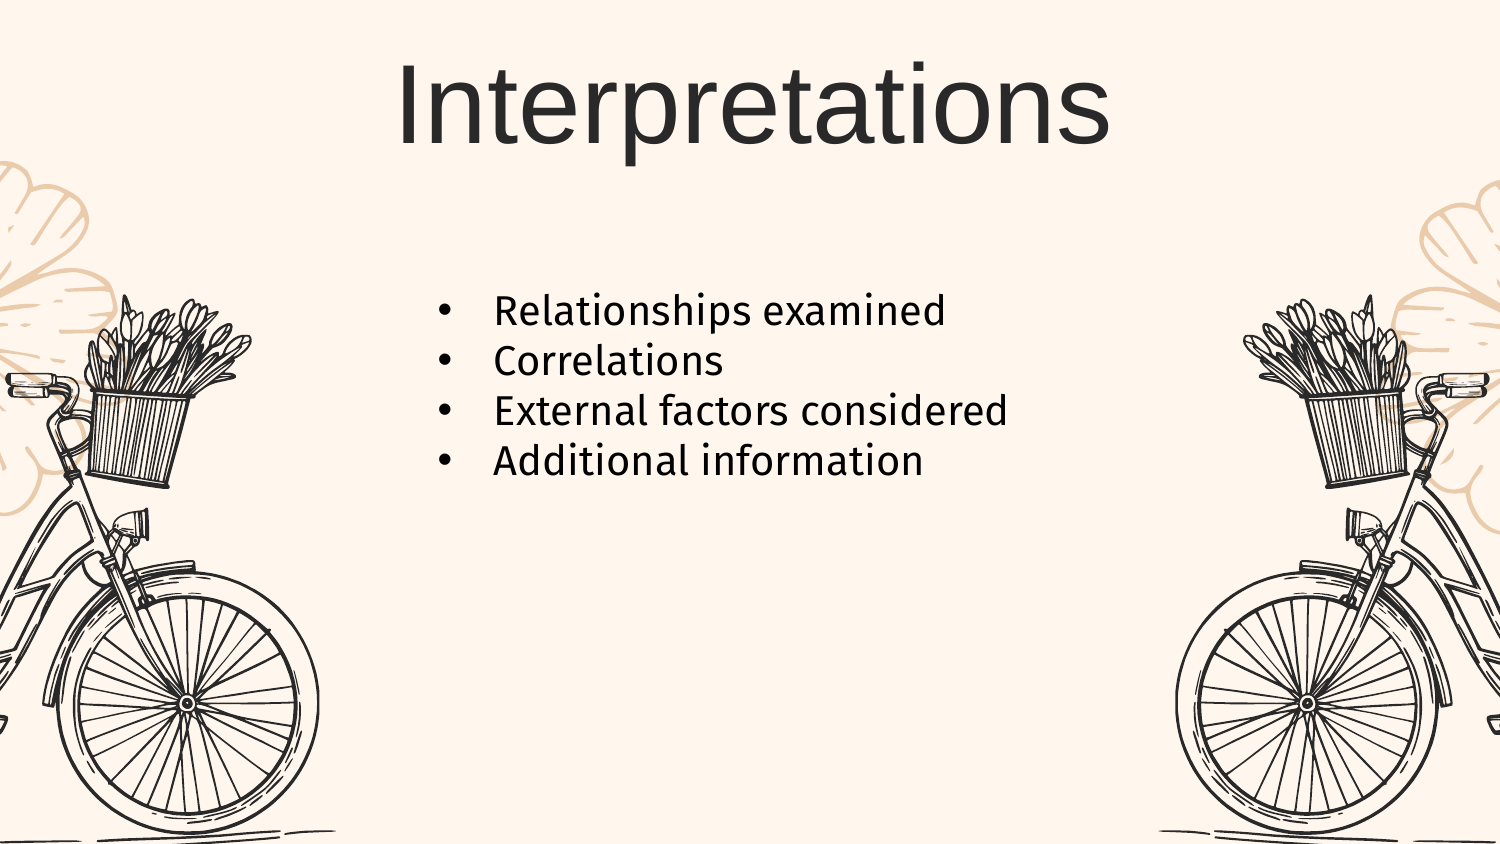

# Interpretations

Relationships examined
Correlations
External factors considered
Additional information